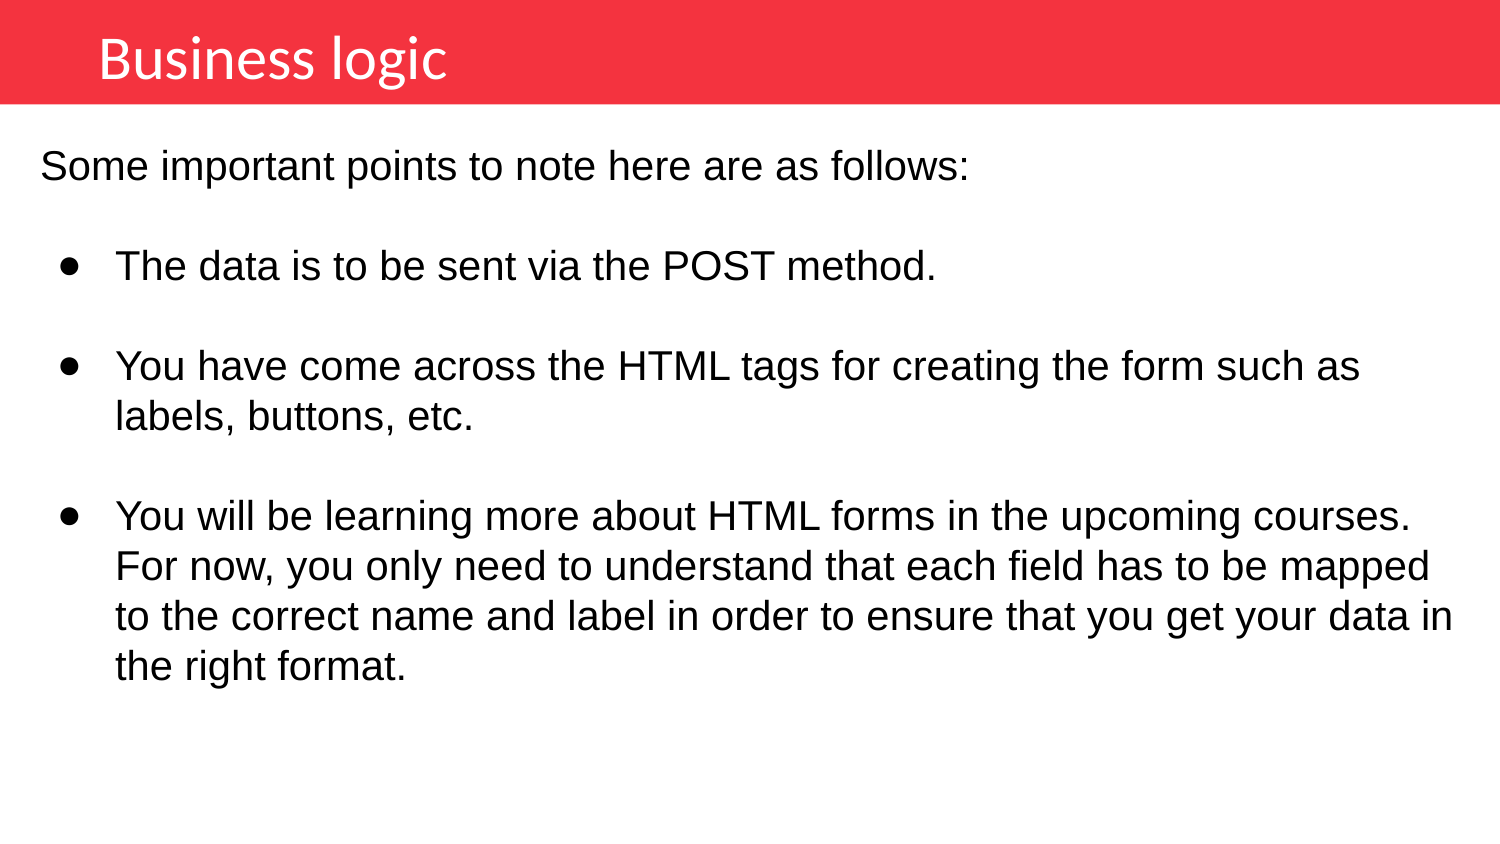

Business logic

Some important points to note here are as follows:

The data is to be sent via the POST method.

You have come across the HTML tags for creating the form such as labels, buttons, etc.

You will be learning more about HTML forms in the upcoming courses. For now, you only need to understand that each field has to be mapped to the correct name and label in order to ensure that you get your data in the right format.